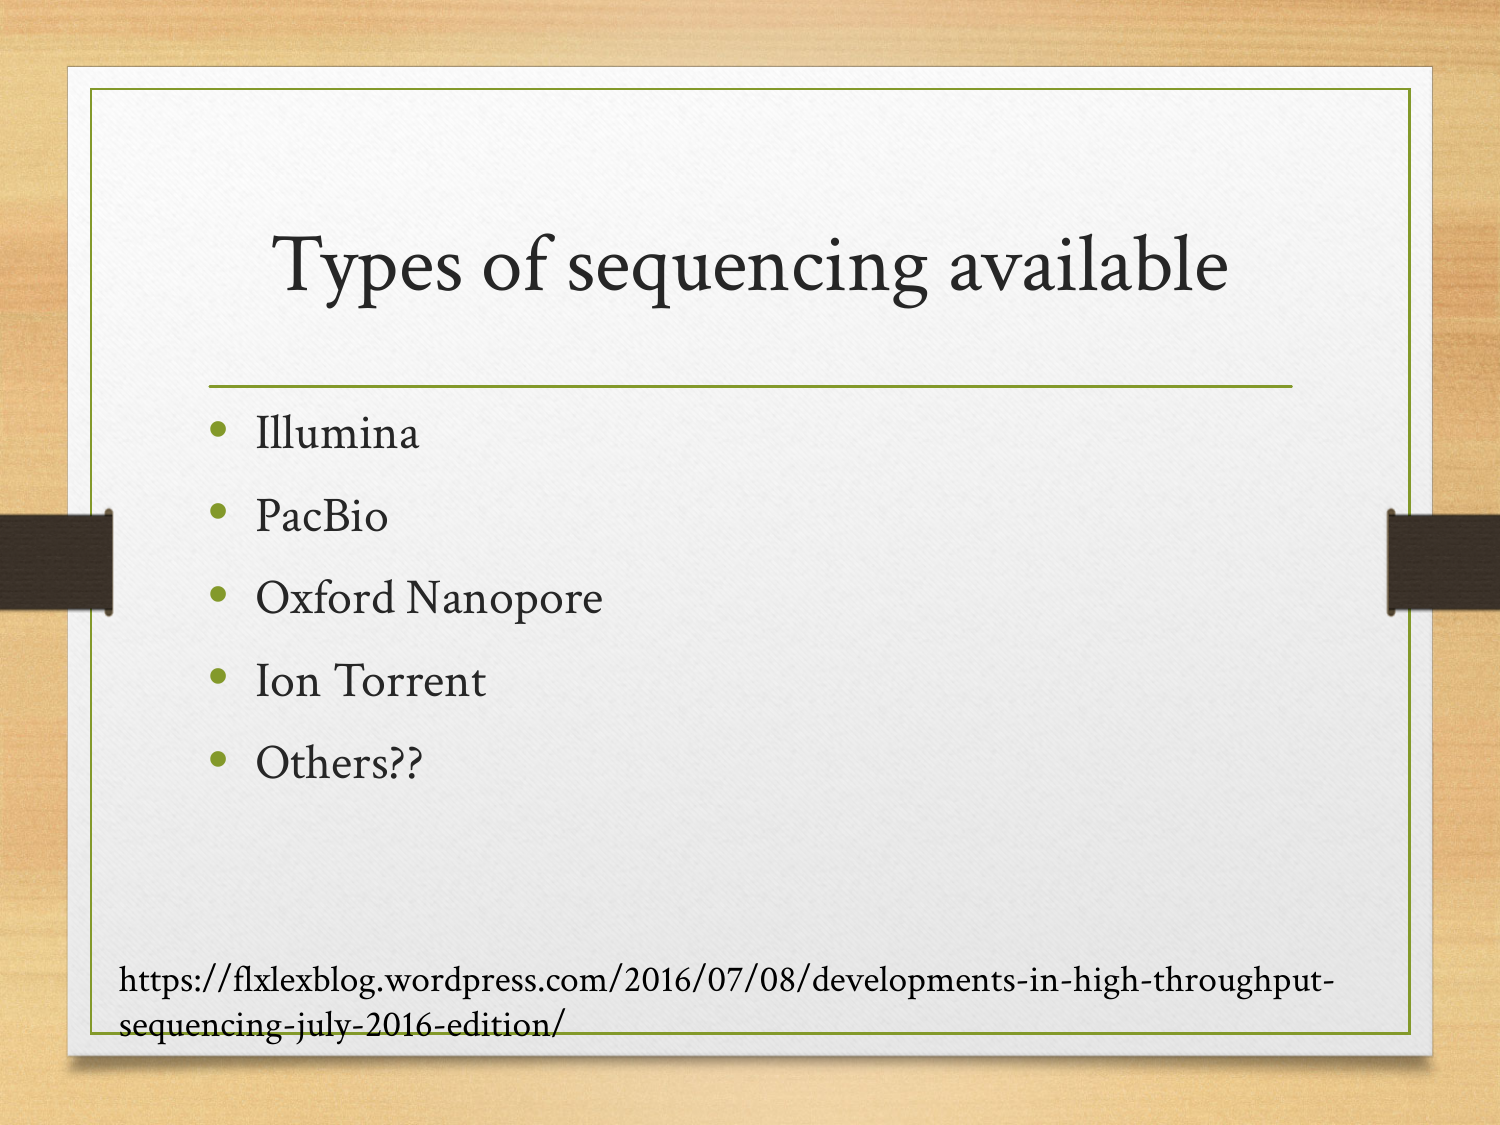

# Types of sequencing available
Illumina
PacBio
Oxford Nanopore
Ion Torrent
Others??
https://flxlexblog.wordpress.com/2016/07/08/developments-in-high-throughput-sequencing-july-2016-edition/